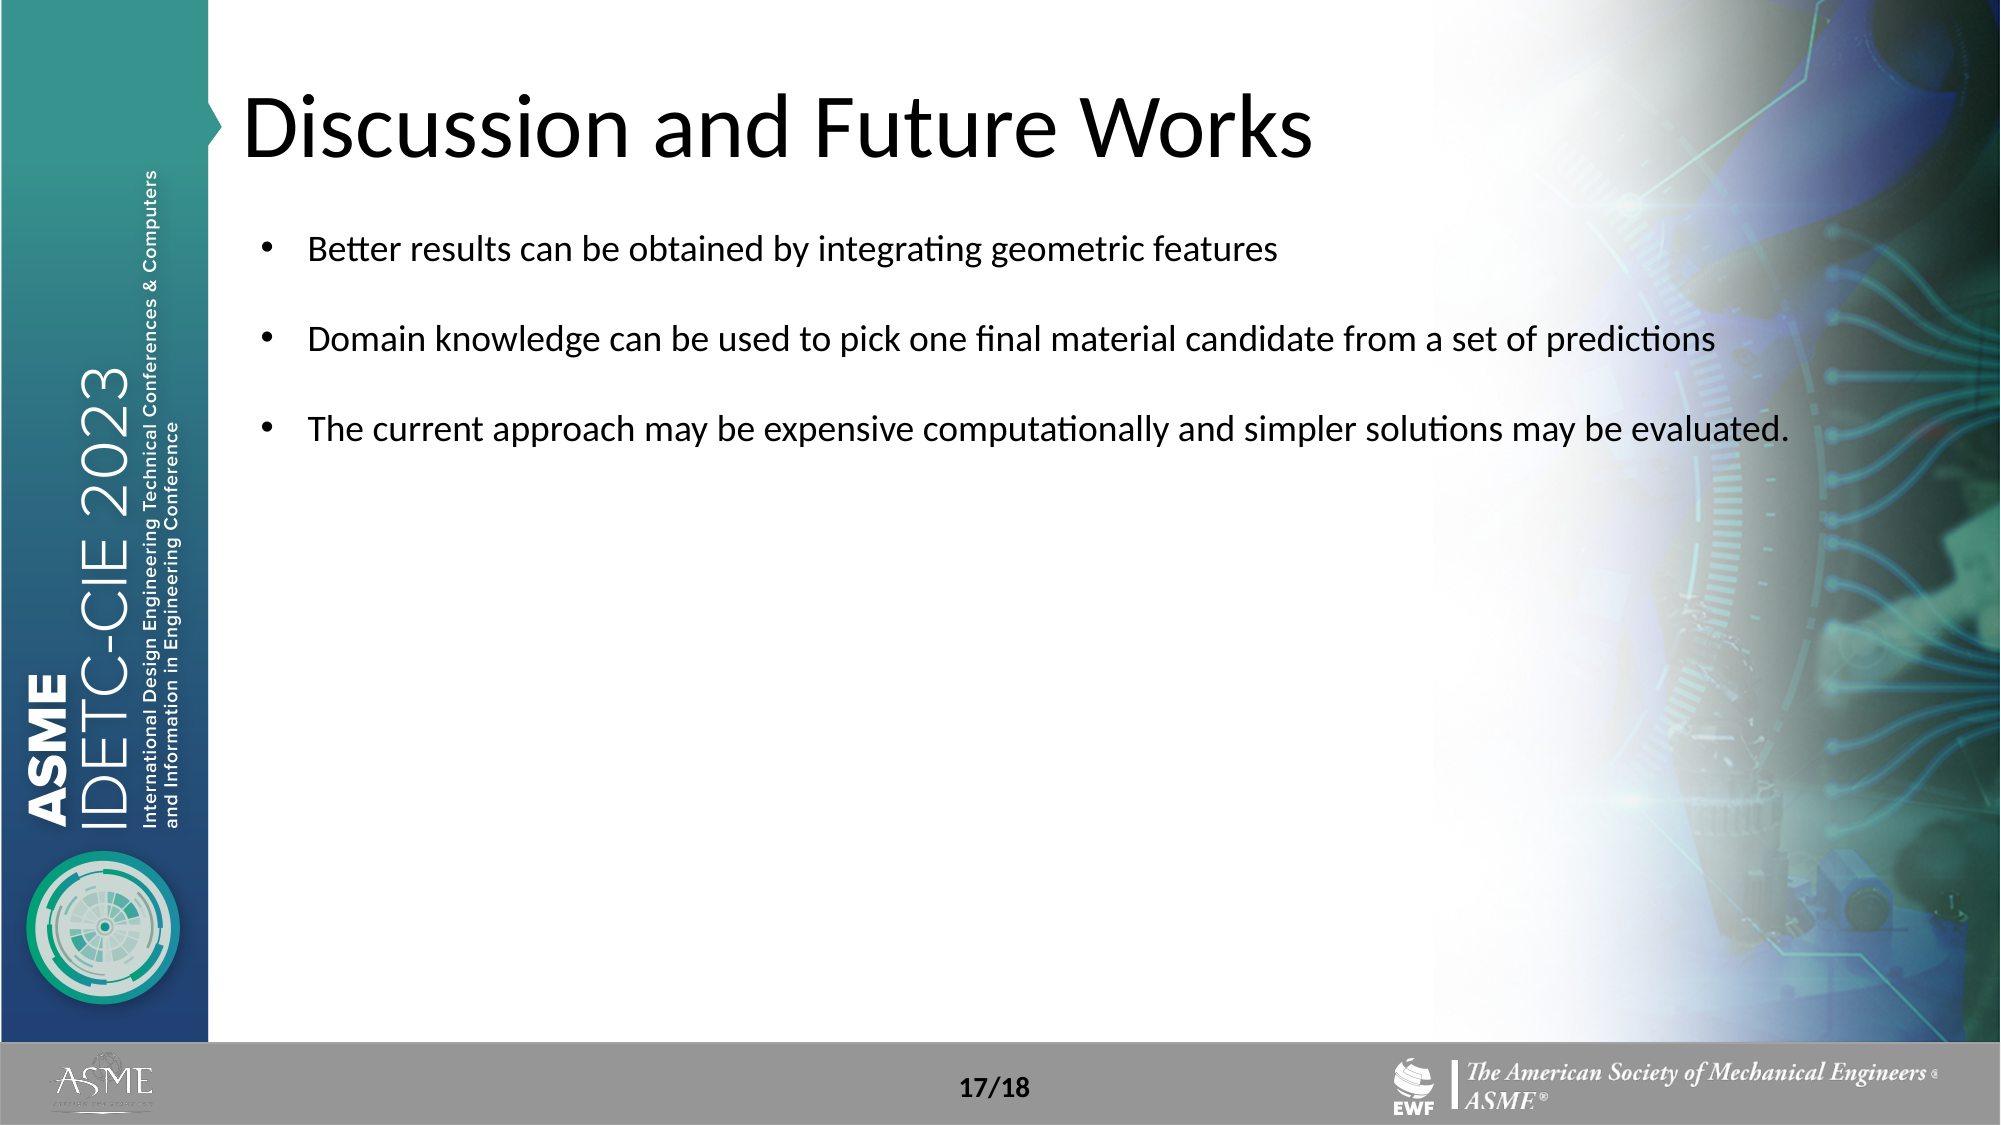

# Discussion and Future Works
Better results can be obtained by integrating geometric features

Domain knowledge can be used to pick one final material candidate from a set of predictions

The current approach may be expensive computationally and simpler solutions may be evaluated.
17/18